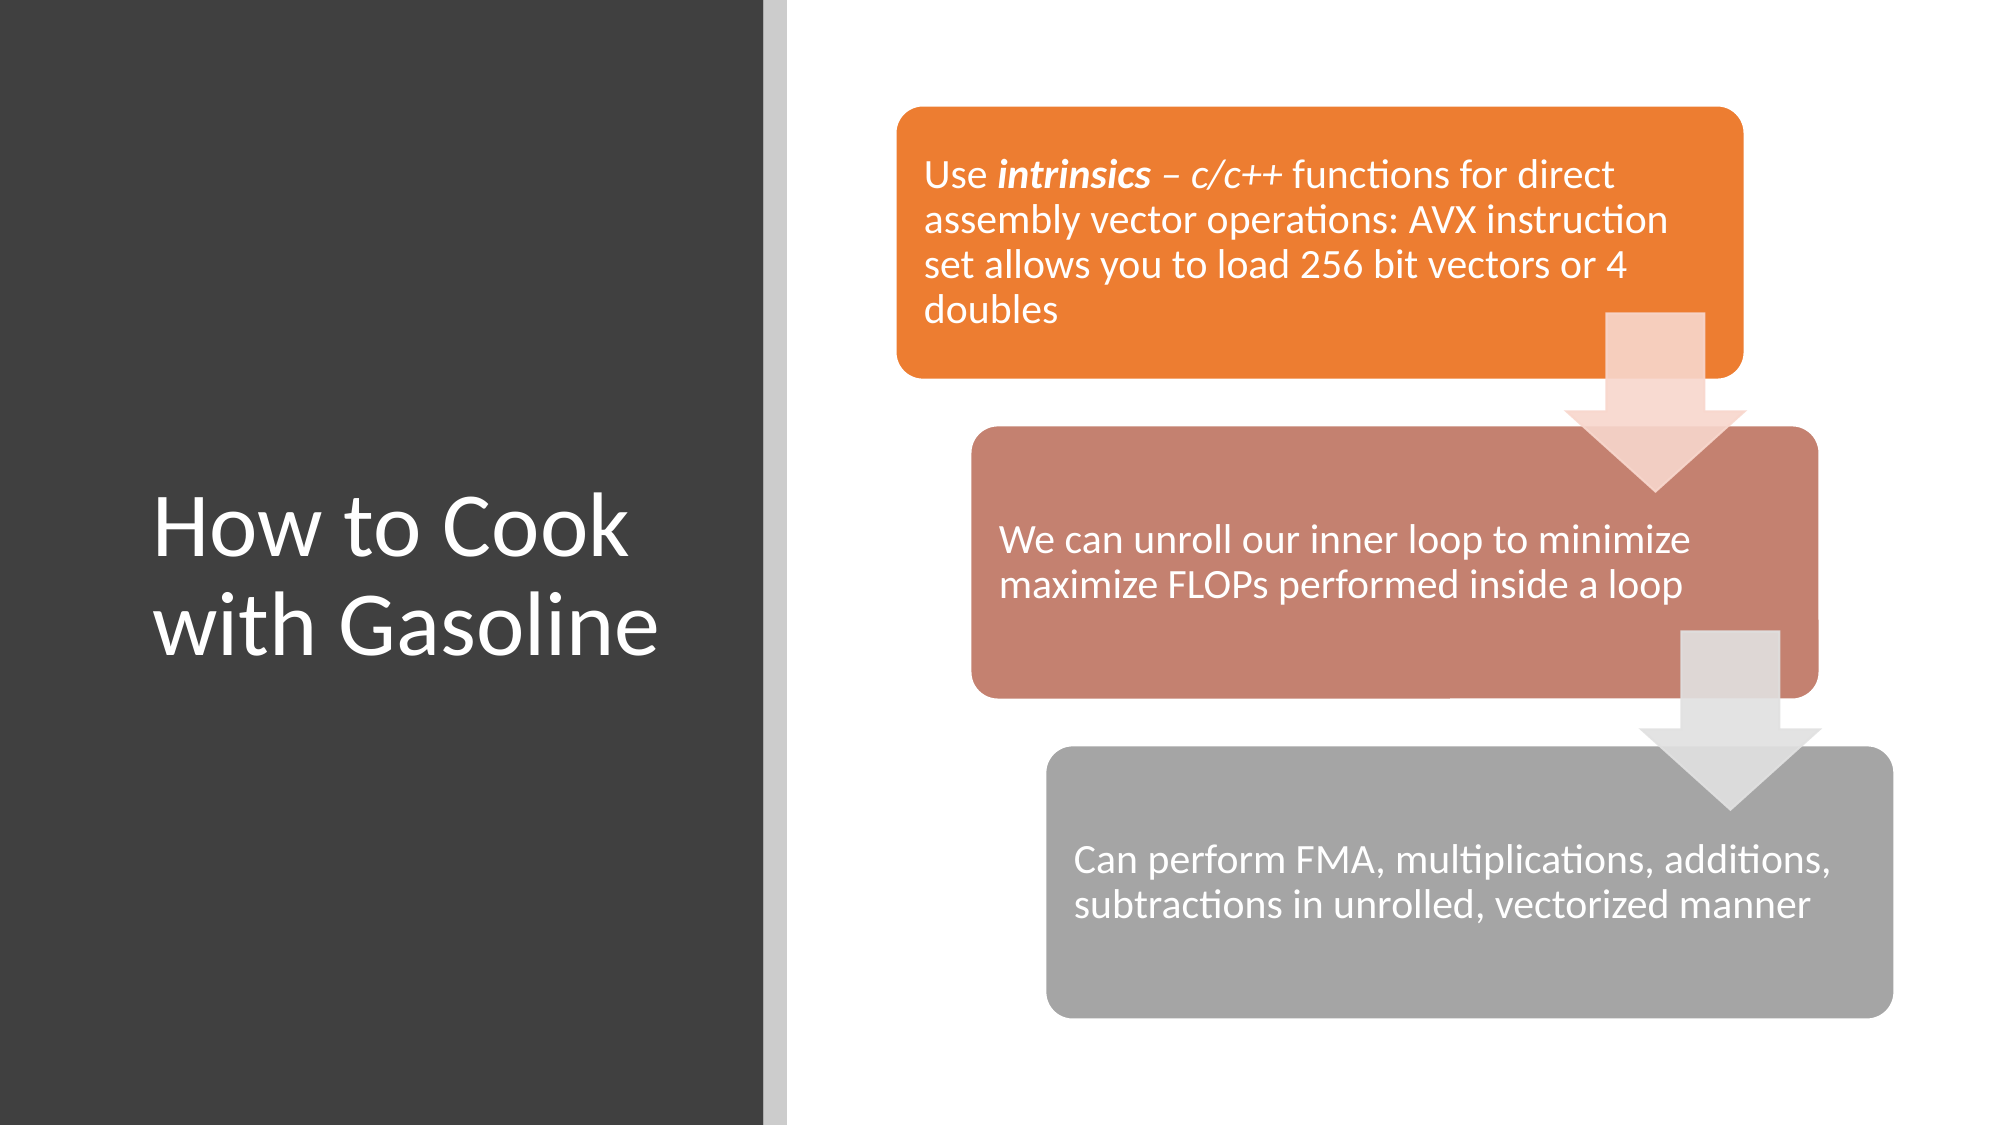

Use intrinsics – c/c++ functions for direct assembly vector operations: AVX instruction set allows you to load 256 bit vectors or 4 doubles
We can unroll our inner loop to minimize maximize FLOPs performed inside a loop
Can perform FMA, multiplications, additions, subtractions in unrolled, vectorized manner

# How to Cook with Gasoline